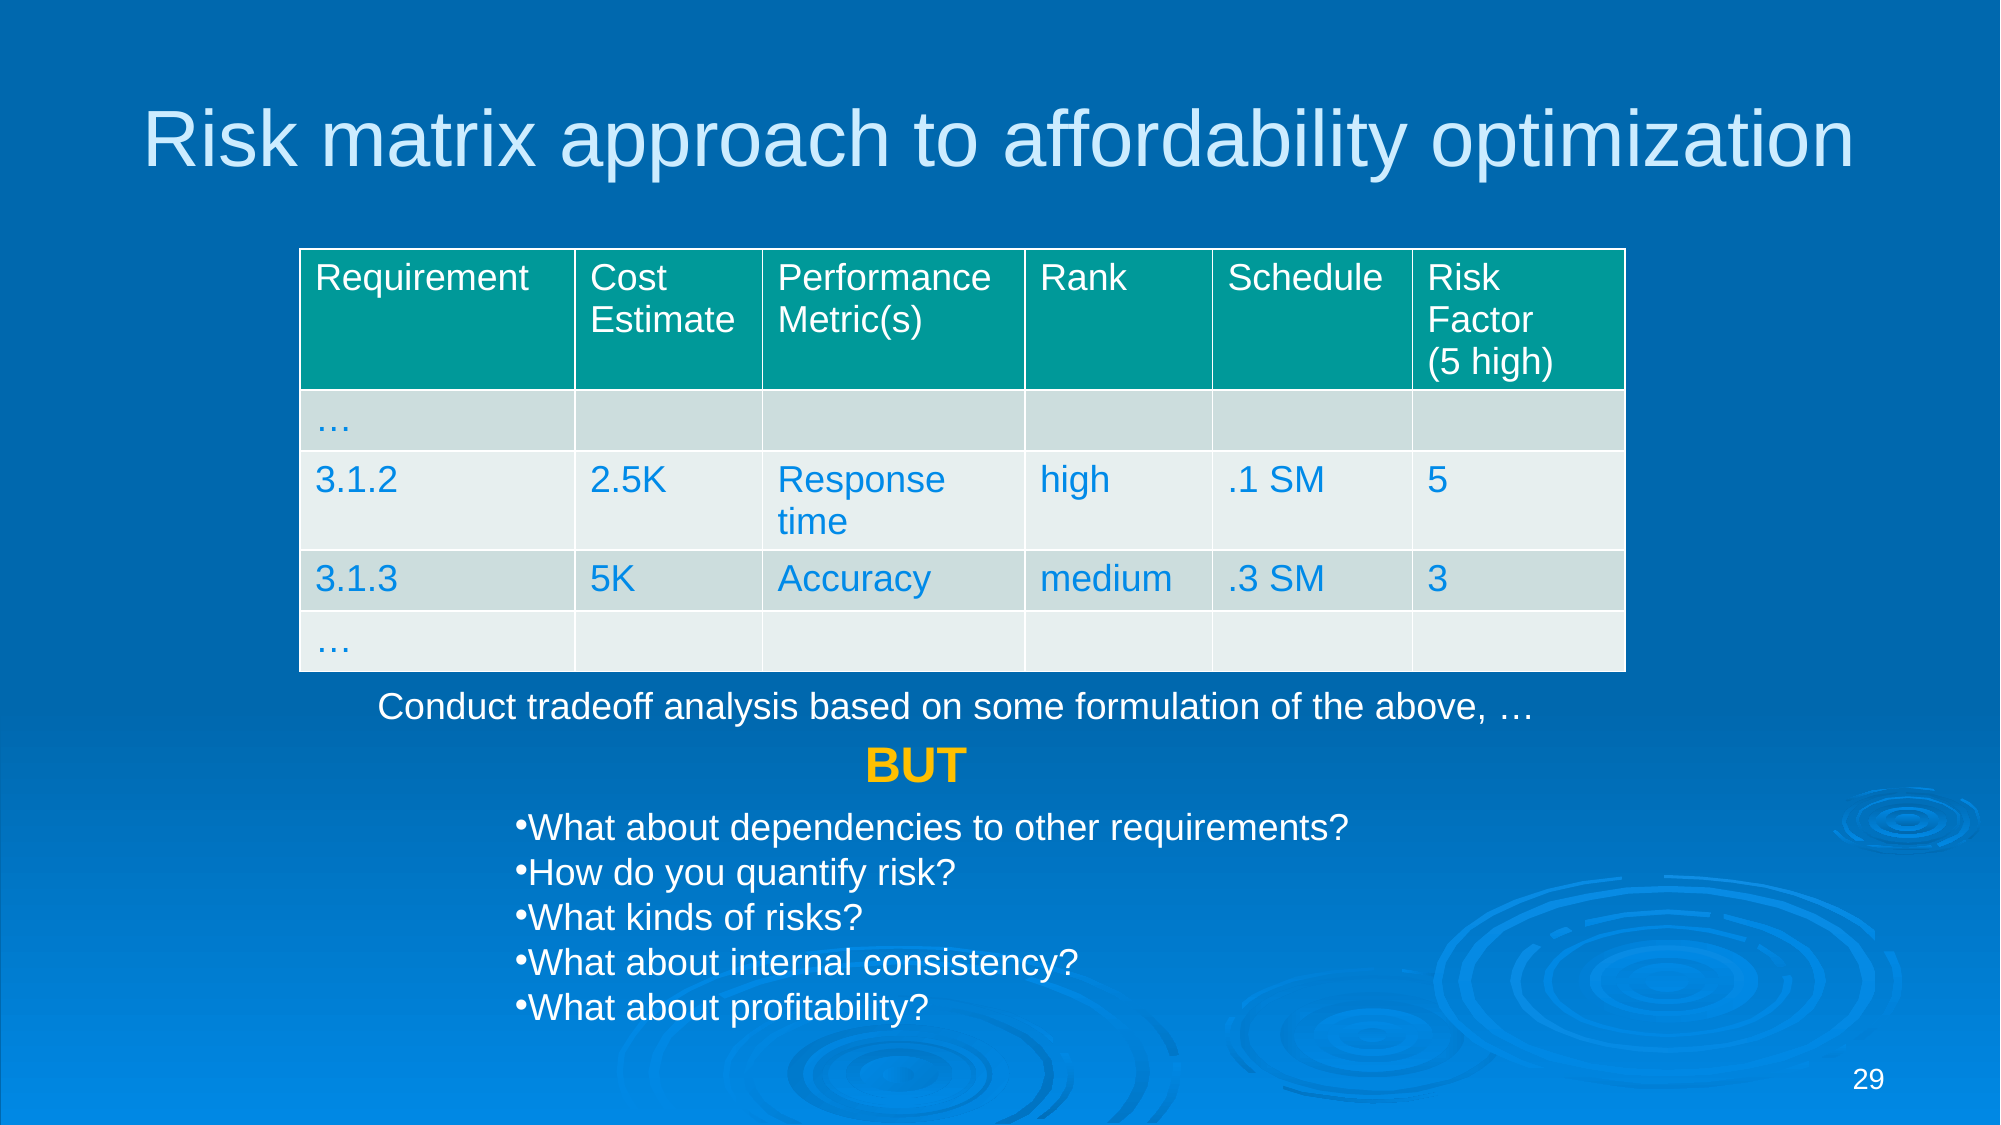

# Risk matrix approach to affordability optimization
| Requirement | Cost Estimate | Performance Metric(s) | Rank | Schedule | Risk Factor (5 high) |
| --- | --- | --- | --- | --- | --- |
| … |  |  |  |  |  |
| 3.1.2 | 2.5K | Response time | high | .1 SM | 5 |
| 3.1.3 | 5K | Accuracy | medium | .3 SM | 3 |
| … |  |  |  |  |  |
Conduct tradeoff analysis based on some formulation of the above, …
BUT
What about dependencies to other requirements?
How do you quantify risk?
What kinds of risks?
What about internal consistency?
What about profitability?
29